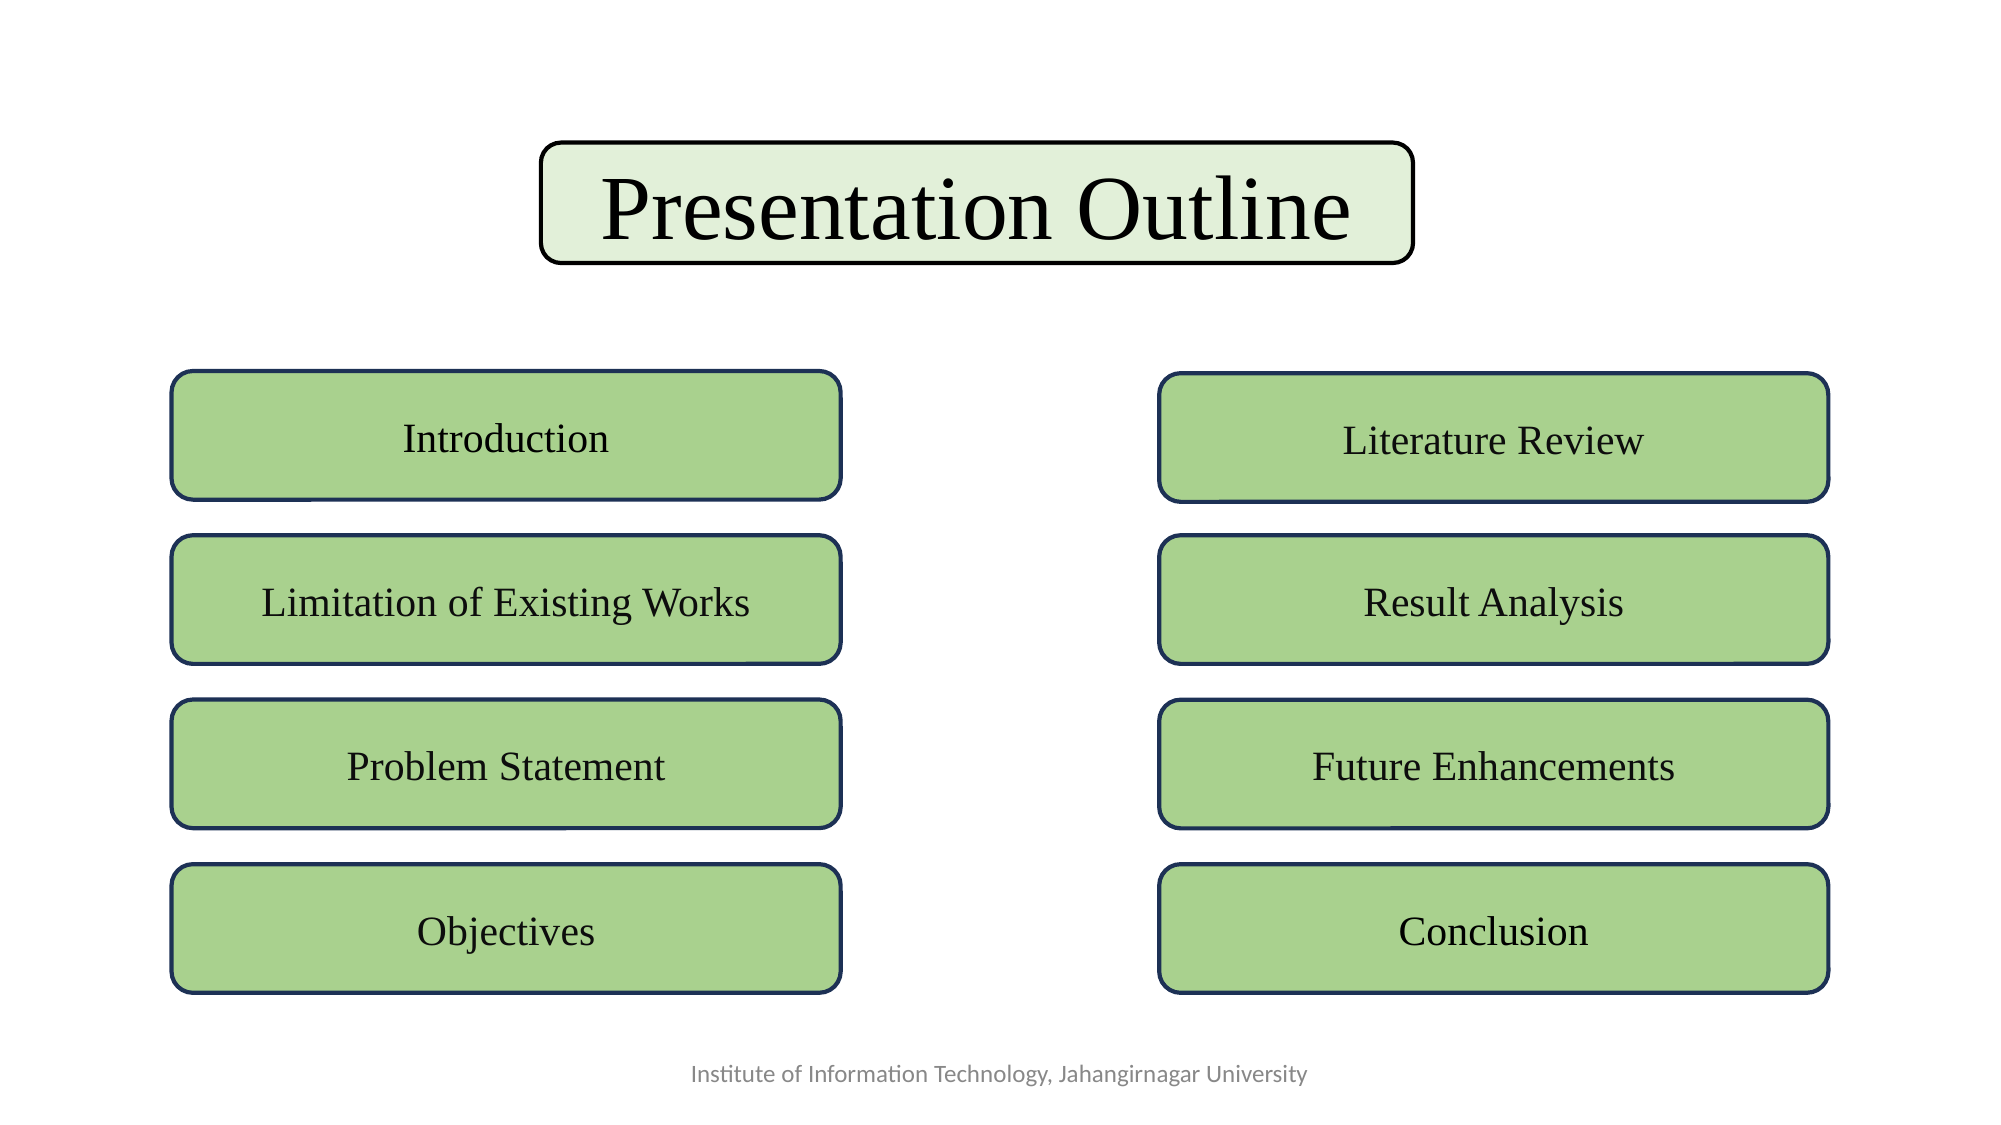

Presentation Outline
Introduction
Literature Review
Limitation of Existing Works
Result Analysis
Problem Statement
Future Enhancements
Objectives
Conclusion
Institute of Information Technology, Jahangirnagar University
2